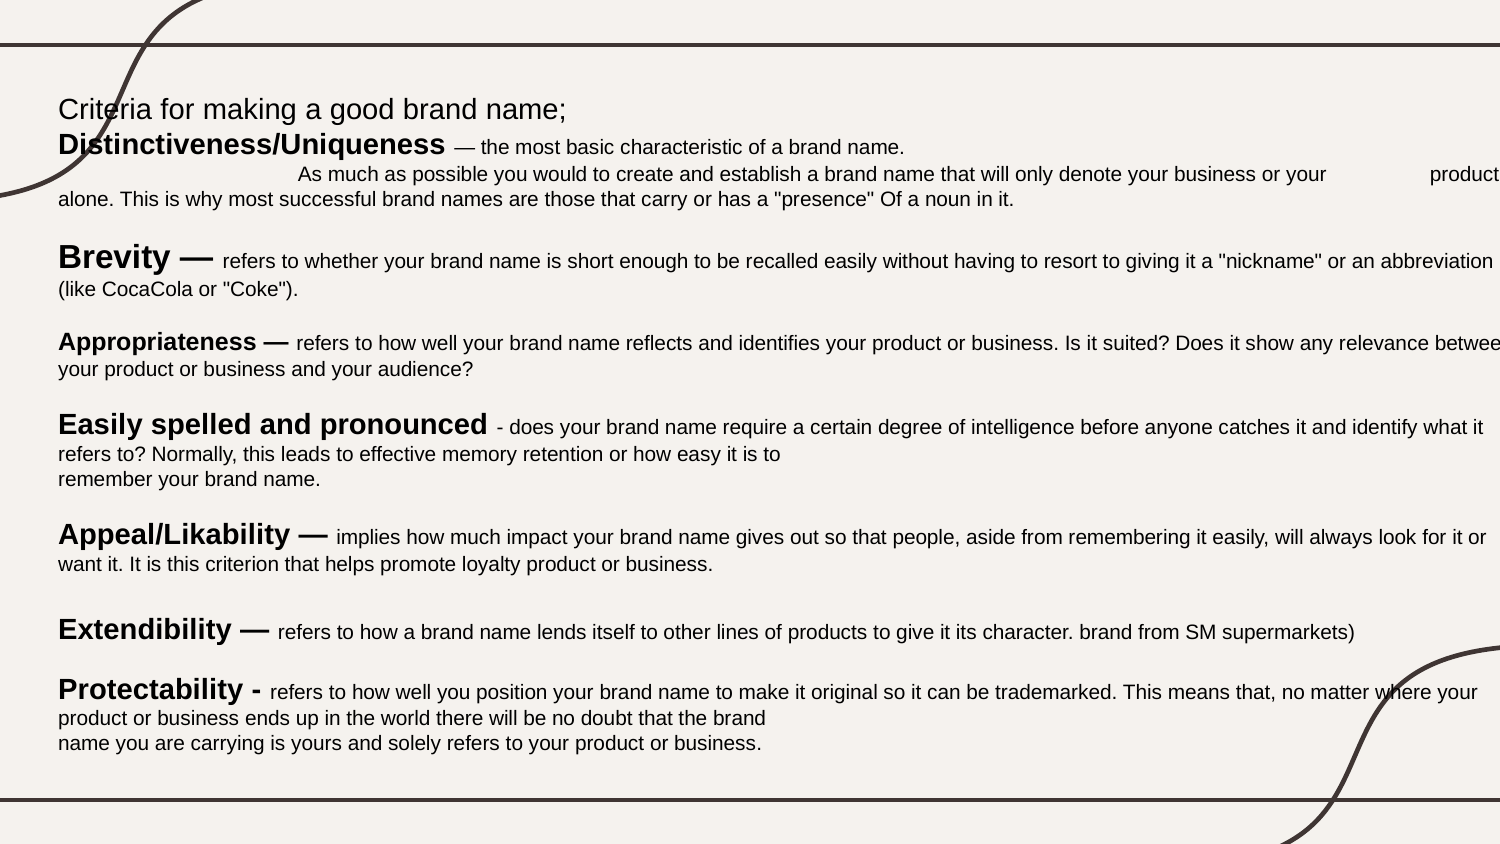

# Criteria for making a good brand name; Distinctiveness/Uniqueness — the most basic characteristic of a brand name. As much as possible you would to create and establish a brand name that will only denote your business or your                  product alone. This is why most successful brand names are those that carry or has a "presence" Of a noun in it. Brevity — refers to whether your brand name is short enough to be recalled easily without having to resort to giving it a "nickname" or an abbreviation (like CocaCola or "Coke"). Appropriateness — refers to how well your brand name reflects and identifies your product or business. Is it suited? Does it show any relevance between your product or business and your audience? Easily spelled and pronounced - does your brand name require a certain degree of intelligence before anyone catches it and identify what it refers to? Normally, this leads to effective memory retention or how easy it is to remember your brand name. Appeal/Likability — implies how much impact your brand name gives out so that people, aside from remembering it easily, will always look for it or want it. It is this criterion that helps promote loyalty product or business. Extendibility — refers to how a brand name lends itself to other lines of products to give it its character. brand from SM supermarkets) Protectability - refers to how well you position your brand name to make it original so it can be trademarked. This means that, no matter where your product or business ends up in the world there will be no doubt that the brand name you are carrying is yours and solely refers to your product or business.